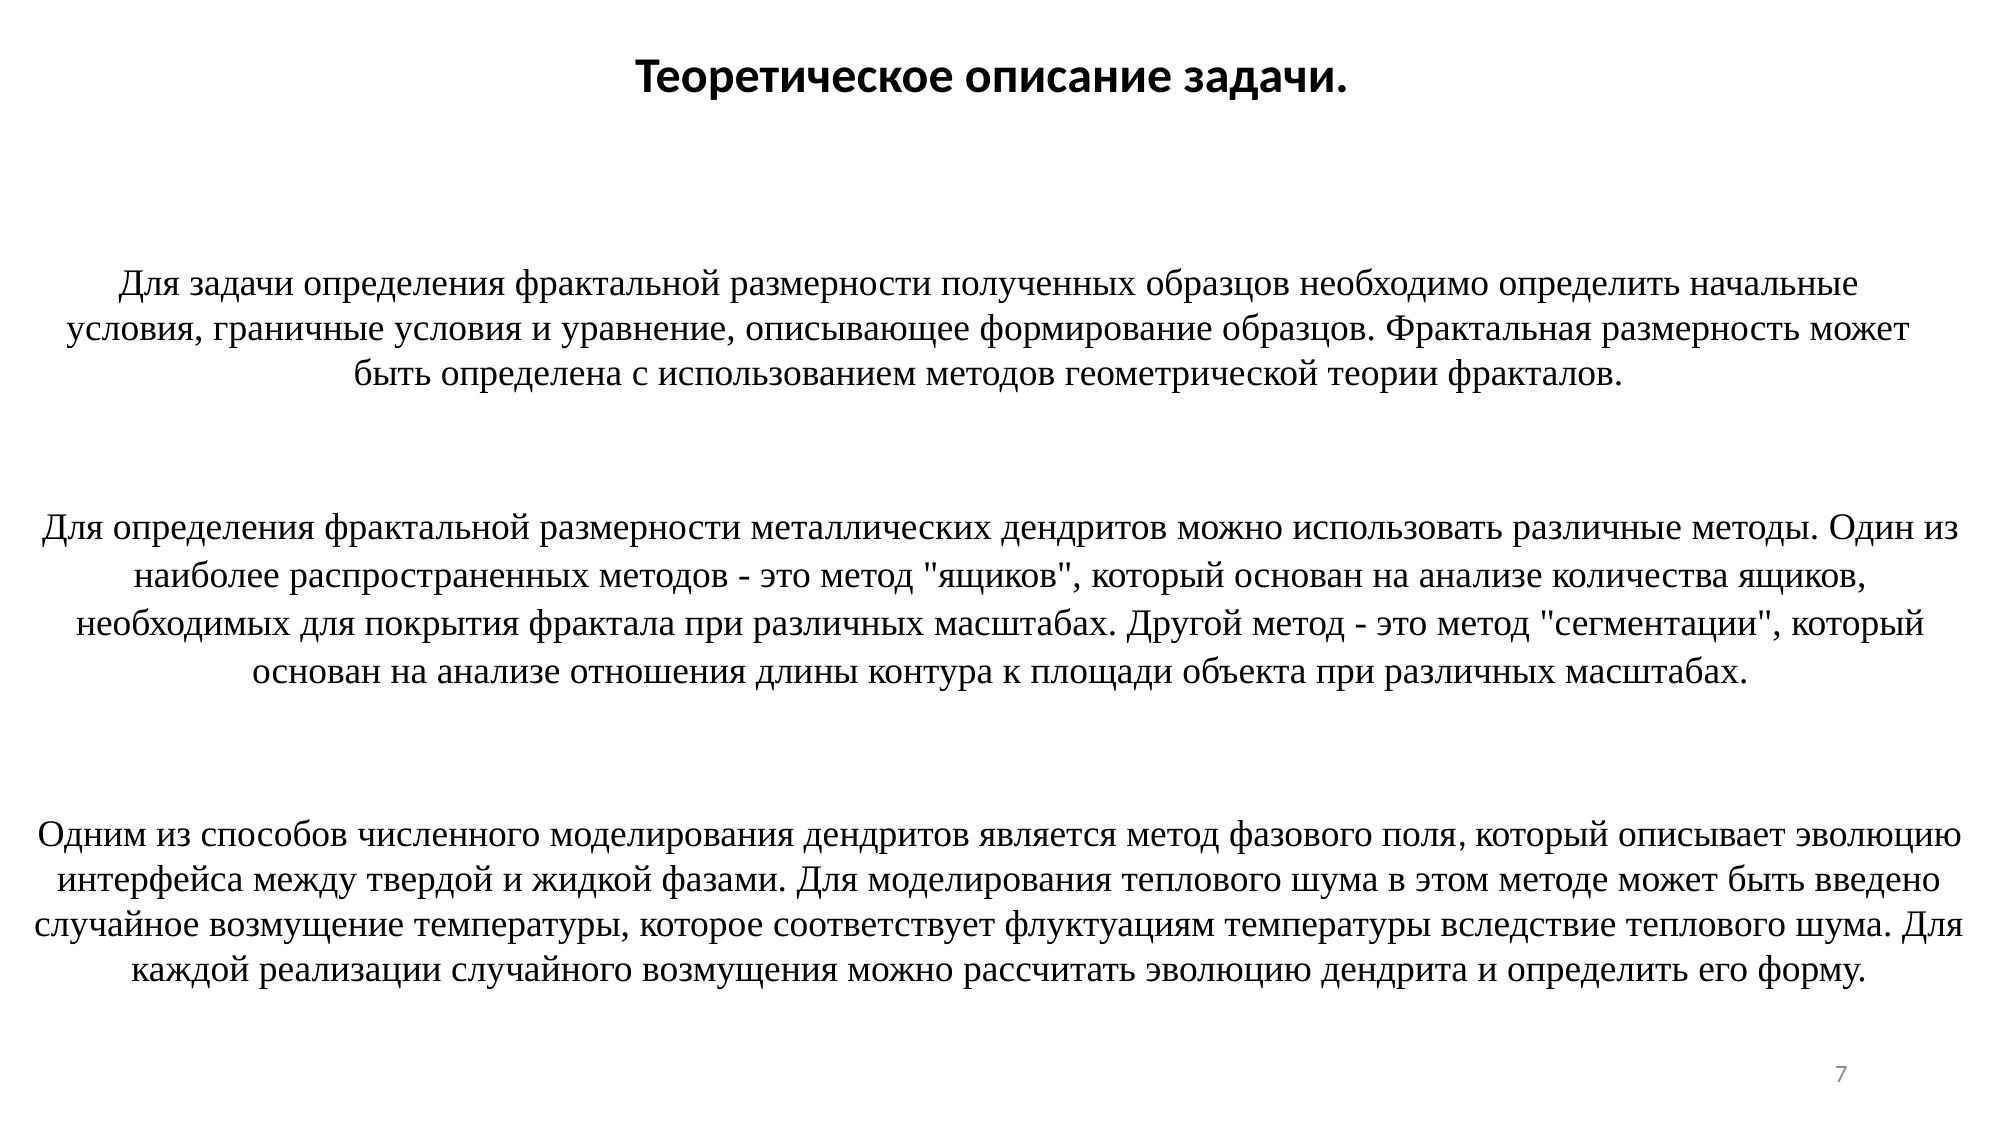

3. Исследуйте зависимость от времени числа частиц в агрегате и его среднеквадратичного радиуса в разных режимах.
Теоретическое описание задачи.
1. Напишите программу, моделирующую теплопроводность. Задайте начальную температуру равной нулю везде, кроме центральной точки и посмотрите, как меняется распределение температуры.
Для задачи определения фрактальной размерности полученных образцов необходимо определить начальные условия, граничные условия и уравнение, описывающее формирование образцов. Фрактальная размерность может быть определена с использованием методов геометрической теории фракталов.
Для определения фрактальной размерности металлических дендритов можно использовать различные методы. Один из наиболее распространенных методов - это метод "ящиков", который основан на анализе количества ящиков, необходимых для покрытия фрактала при различных масштабах. Другой метод - это метод "сегментации", который основан на анализе отношения длины контура к площади объекта при различных масштабах.
2. Добавьте затвердевание, исследуйте влияние начального переохлаждения S и величины капиллярного радиуса λ на форму образующихся дендритов.
Одним из способов численного моделирования дендритов является метод фазового поля, который описывает эволюцию интерфейса между твердой и жидкой фазами. Для моделирования теплового шума в этом методе может быть введено случайное возмущение температуры, которое соответствует флуктуациям температуры вследствие теплового шума. Для каждой реализации случайного возмущения можно рассчитать эволюцию дендрита и определить его форму.
7
4. Определите фрактальную размерность полученных образцов
5. Исследуйте, как влияет величина теплового шума δ на вид образующихся агрегатов.